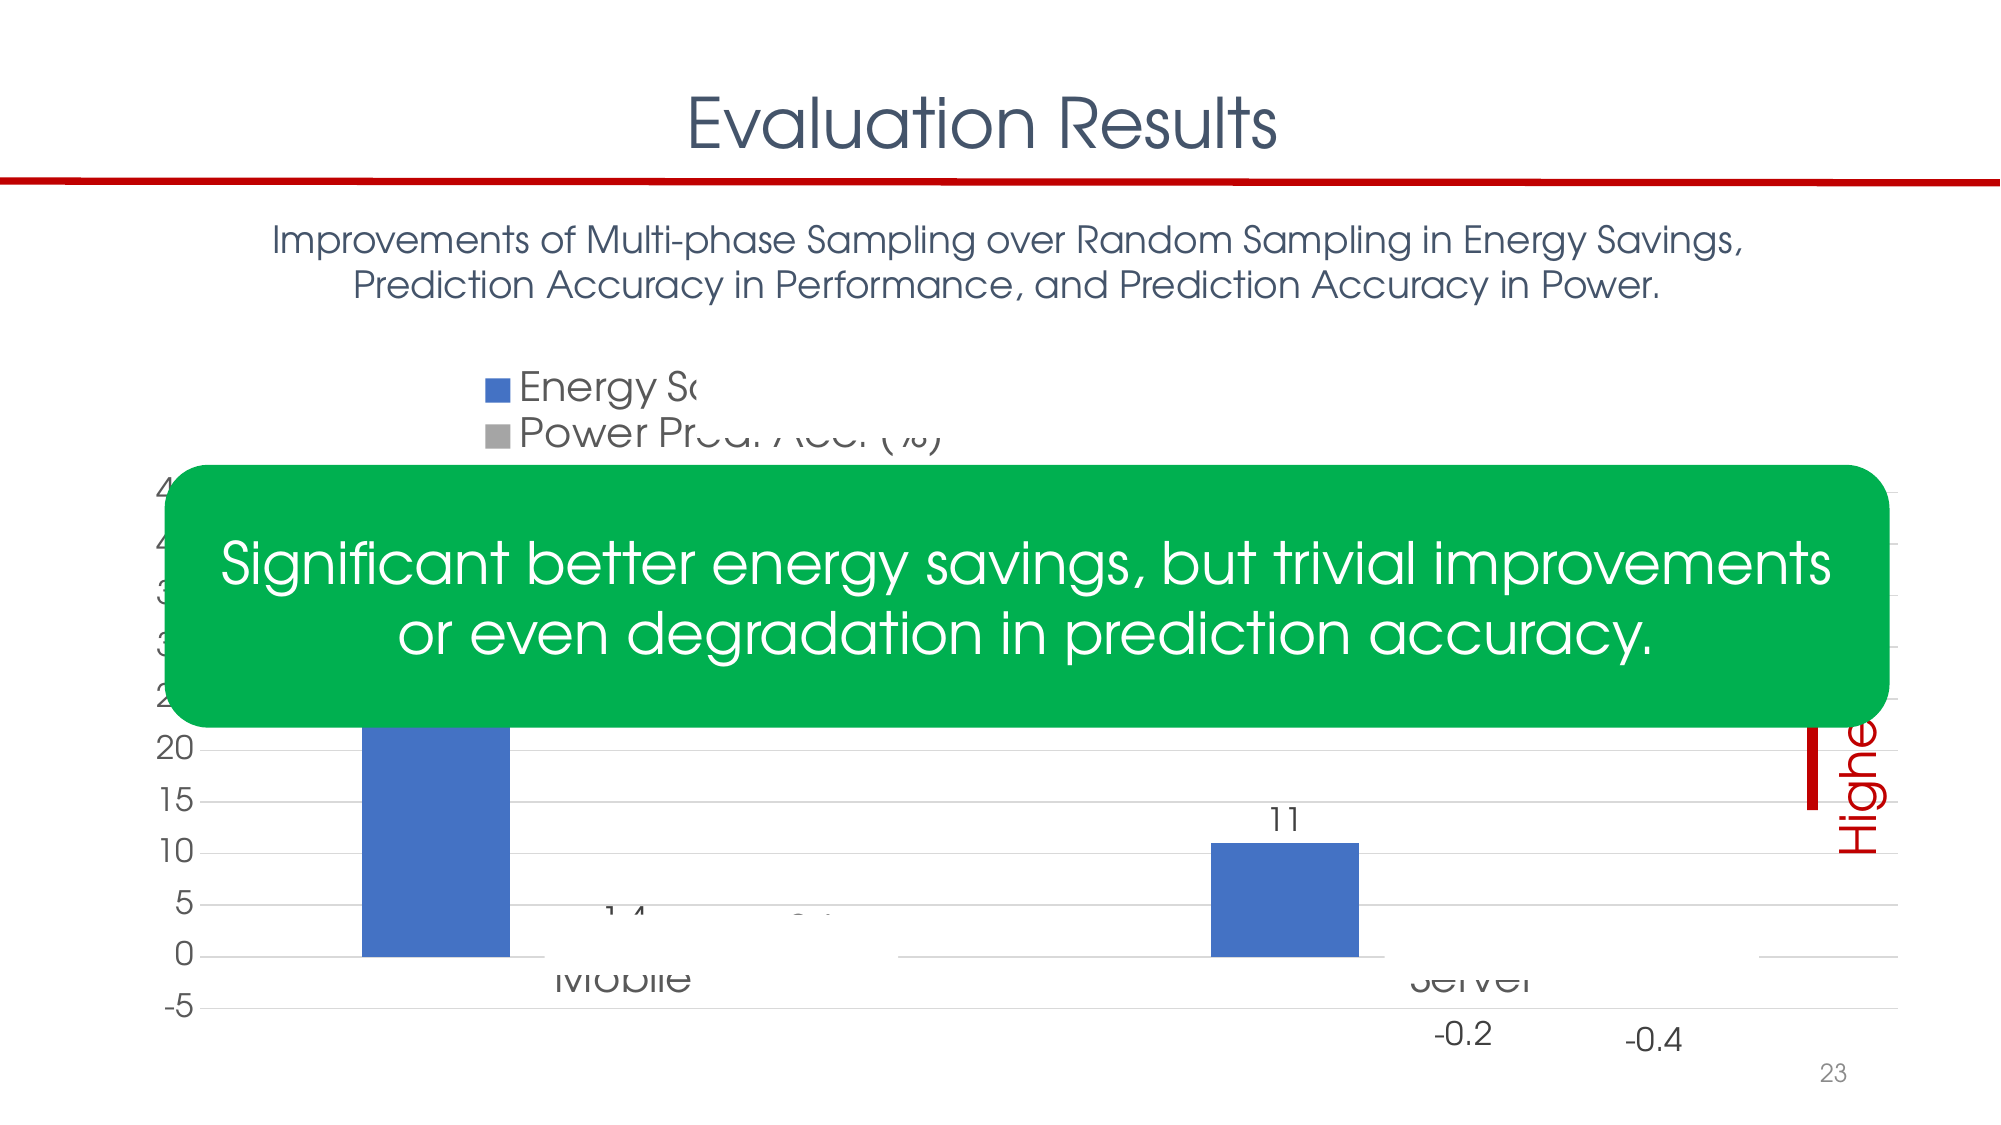

Evaluation Results
Improvements of Multi-phase Sampling over Random Sampling in Energy Savings, Prediction Accuracy in Performance, and Prediction Accuracy in Power.

### Chart

| Category | Energy Savings (%) | Performance Pred. Acc. (%) | Power Pred. Acc. (%) |
|---|---|---|---|
| Mobile | 41.0 | 1.4 | 0.6 |
| Server | 11.0 | -0.2 | -0.4 |

Significant better energy savings, but trivial improvements or even degradation in prediction accuracy.

Higher is better
23